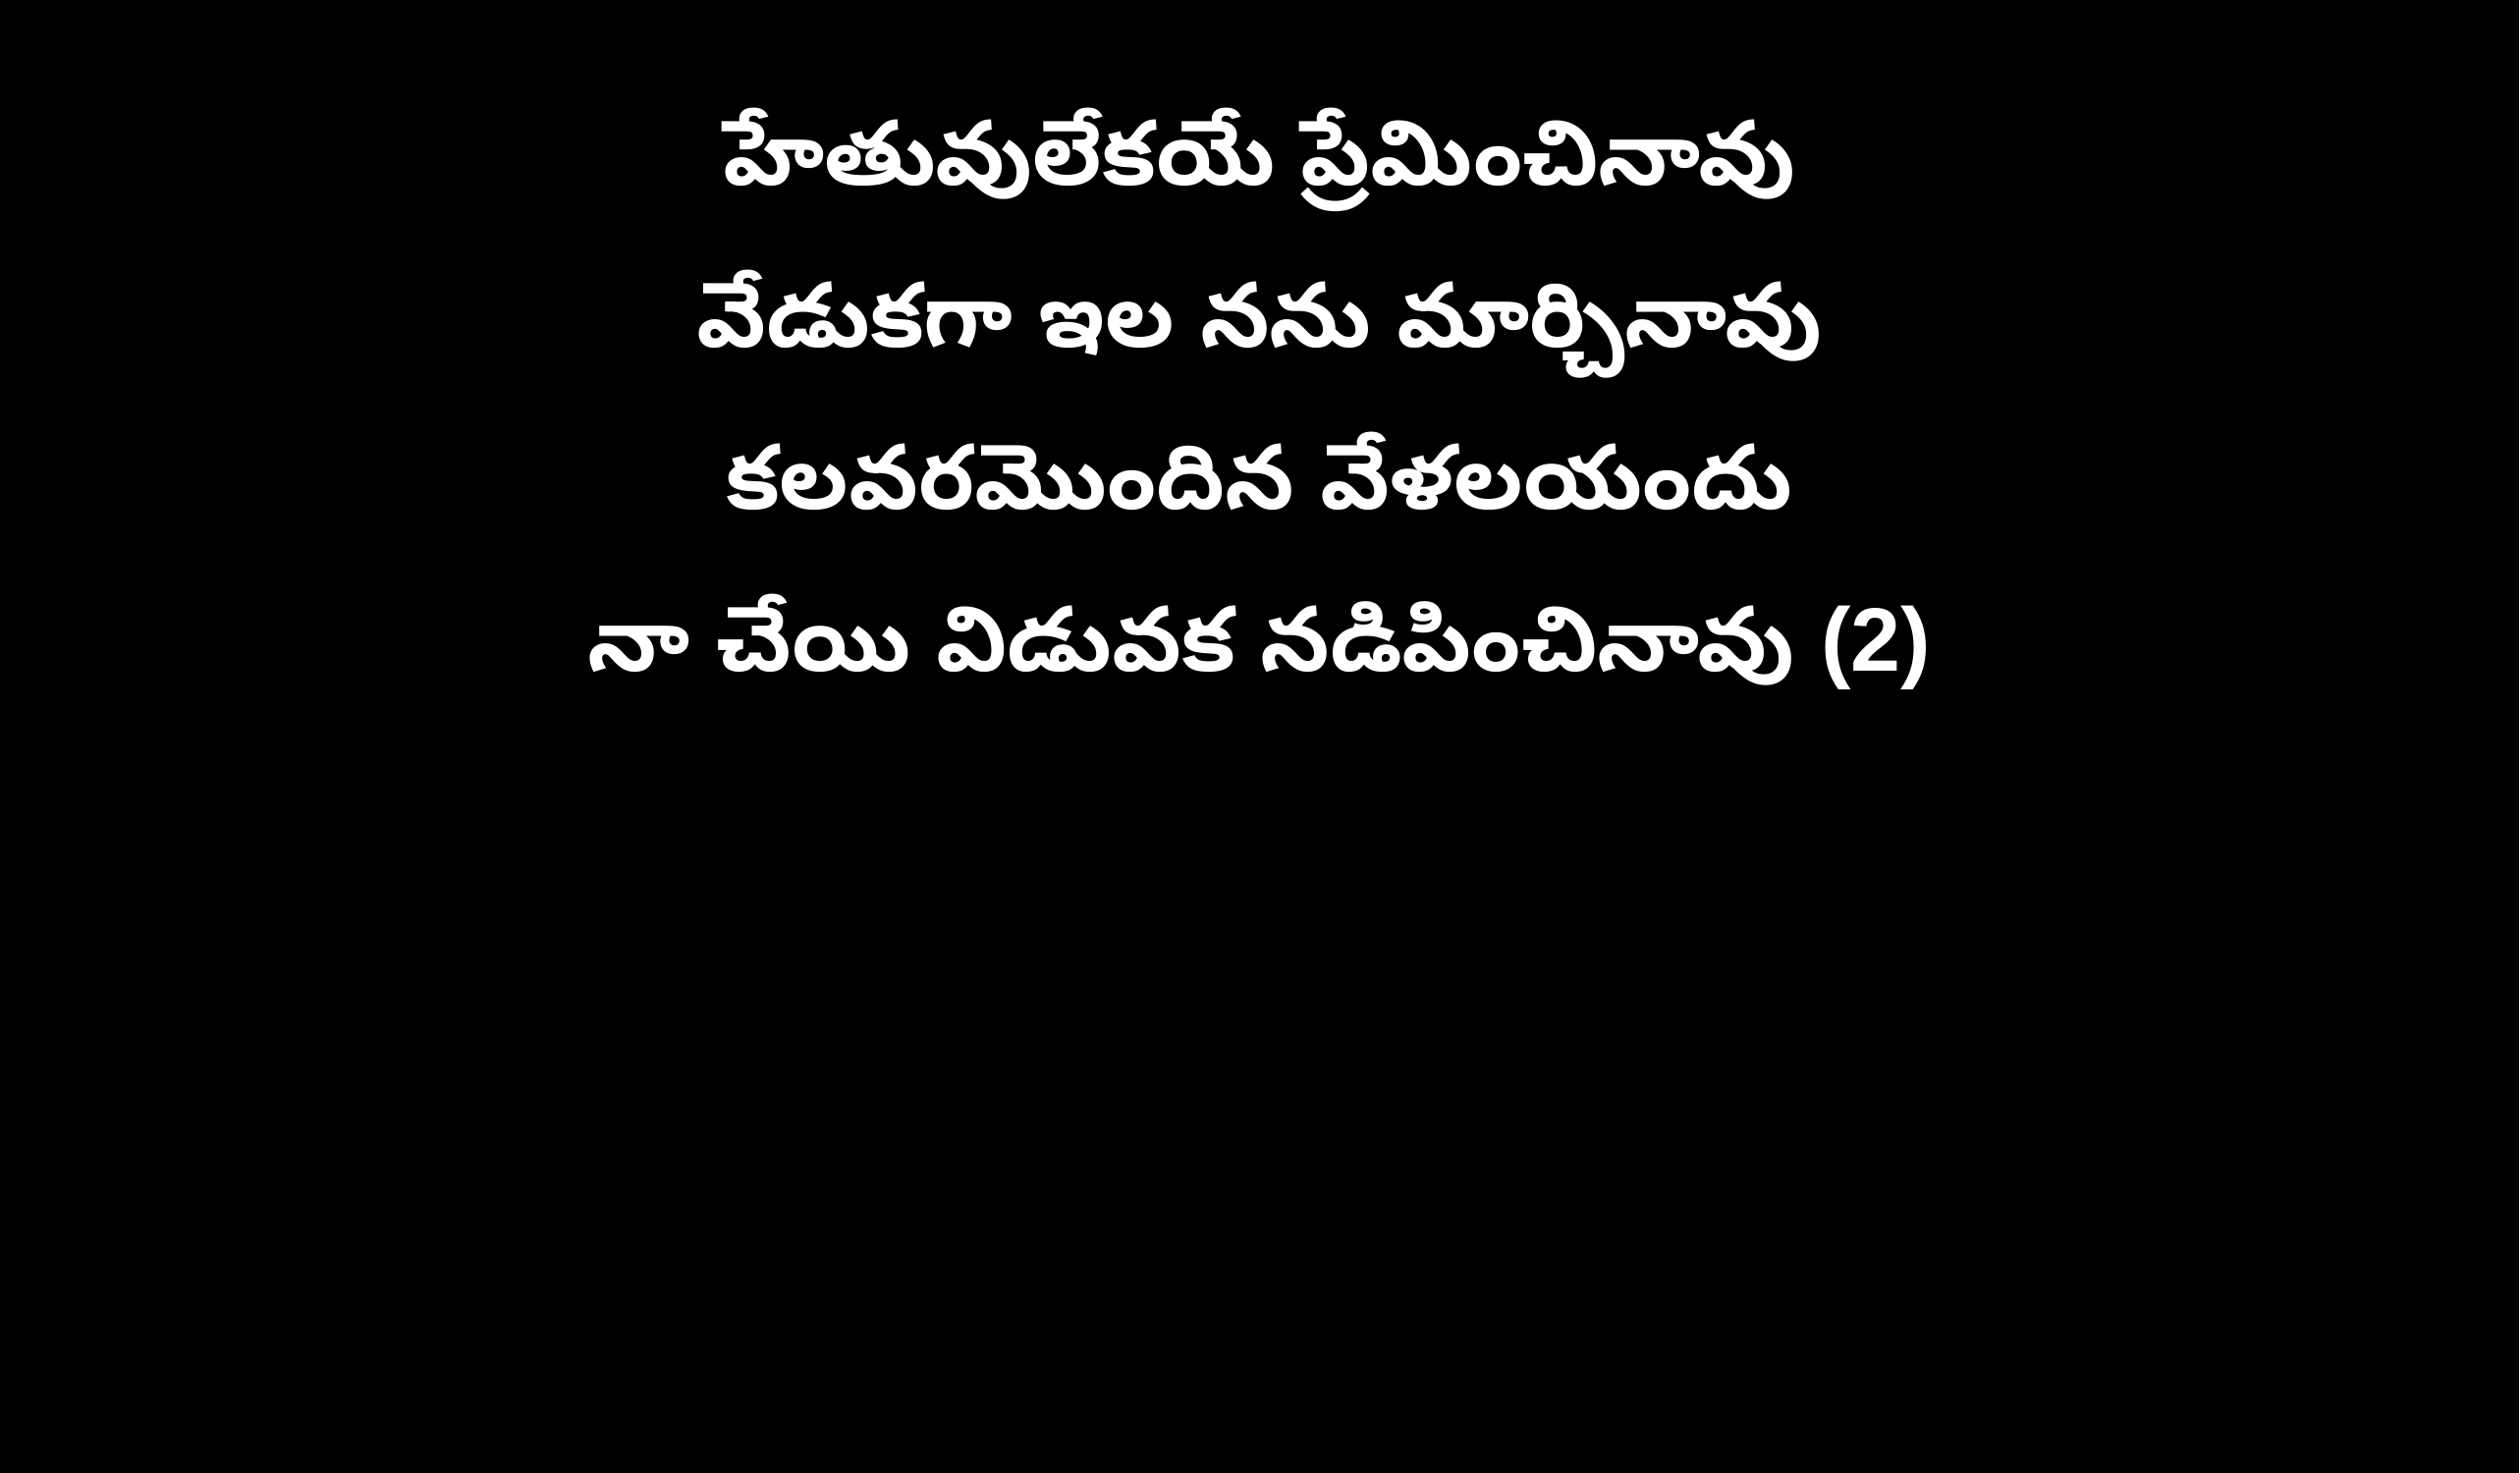

హేతువులేకయే ప్రేమించినావు
వేడుకగా ఇల నను మార్చినావు
కలవరమొందిన వేళలయందు
నా చేయి విడువక నడిపించినావు (2)